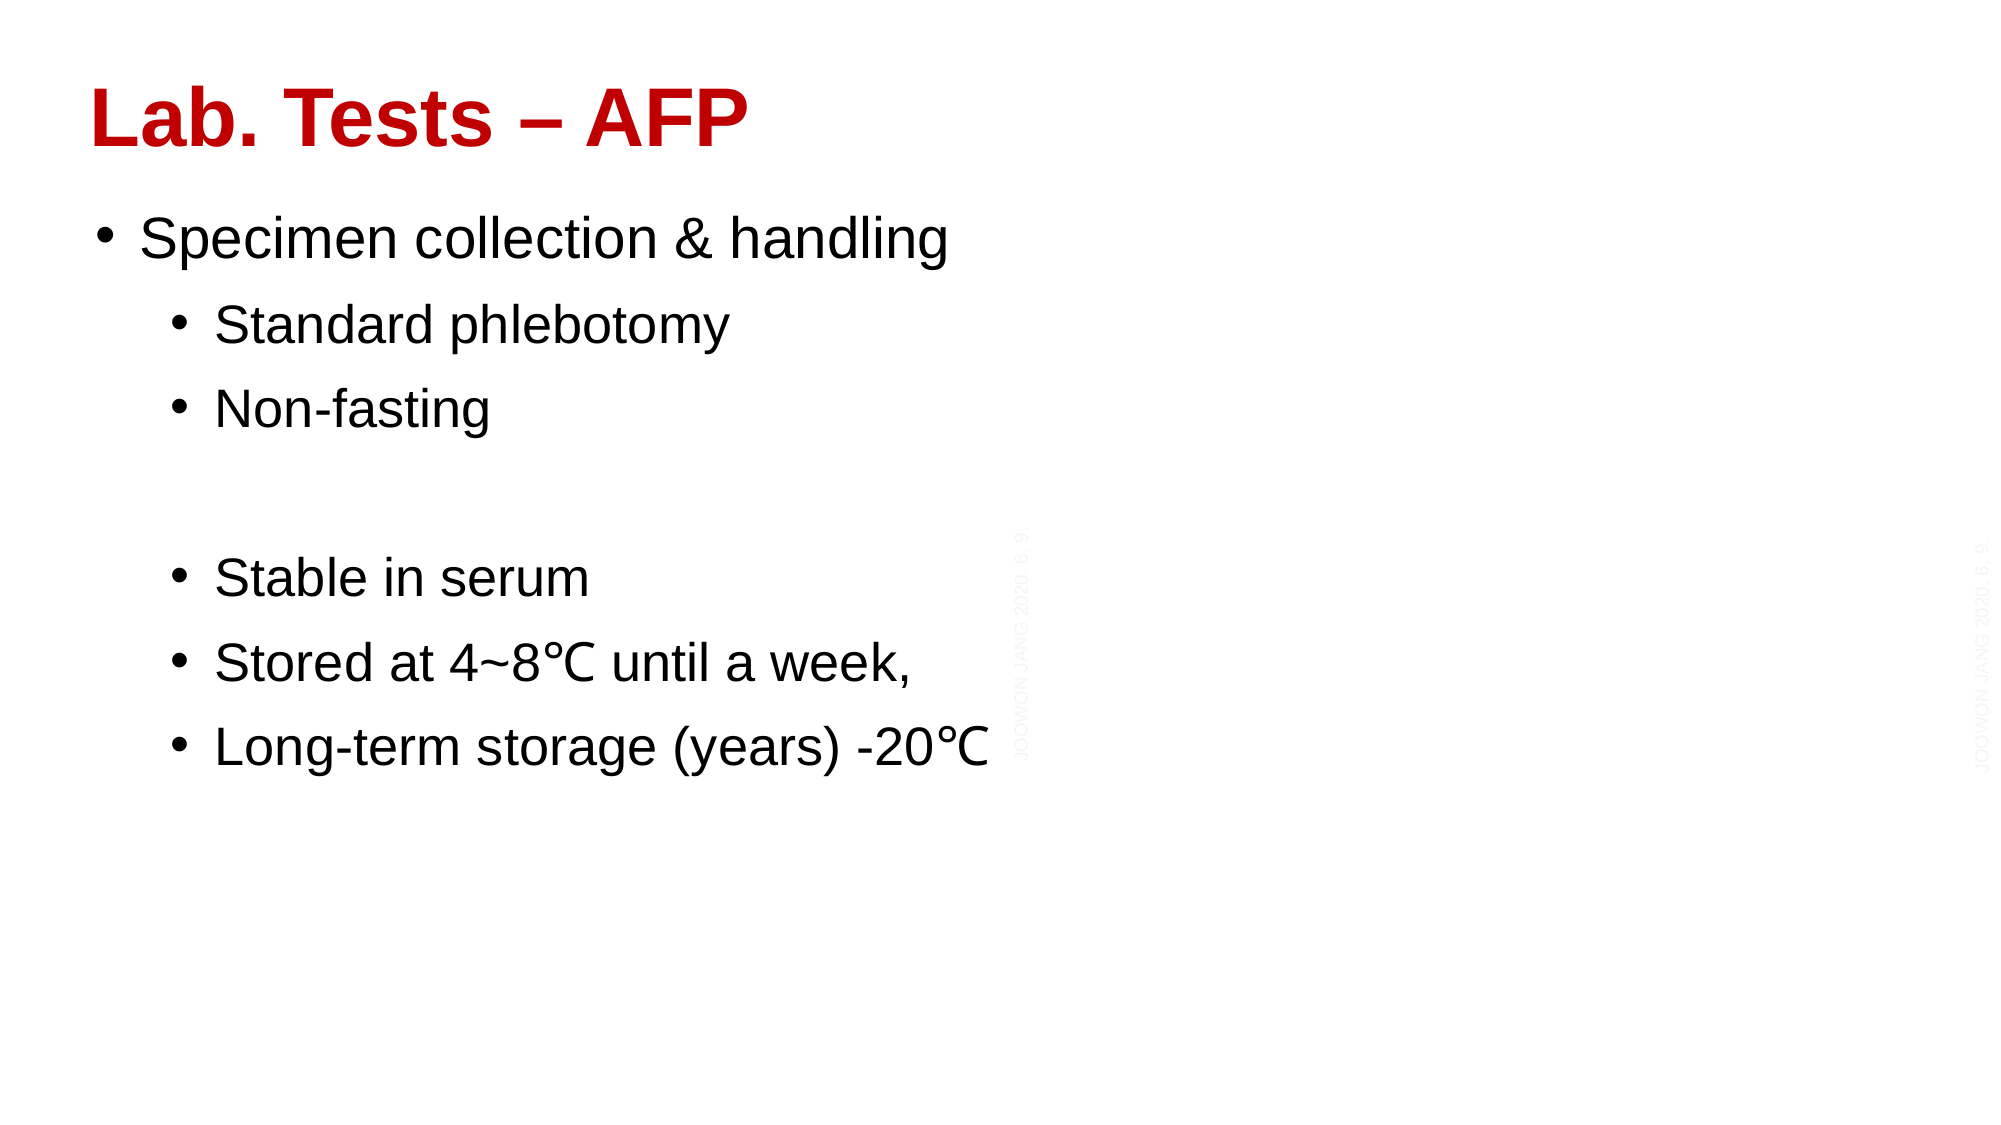

Lab. Tests – AFP
Specimen collection & handling
Standard phlebotomy
Non-fasting

Stable in serum
Stored at 4~8℃ until a week,
Long-term storage (years) -20℃